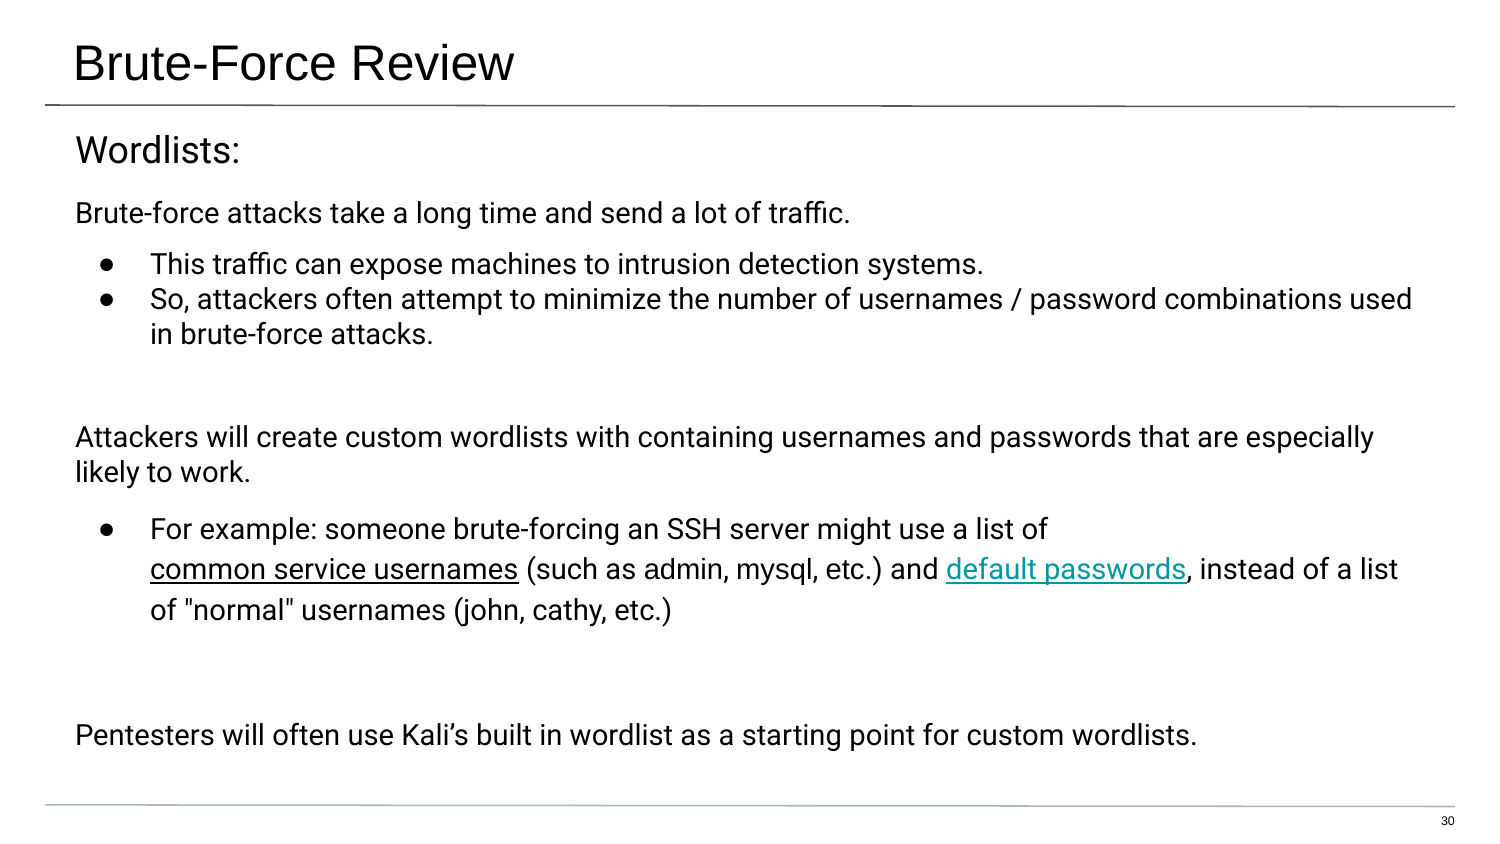

# Brute-Force Review
Wordlists:
Brute-force attacks take a long time and send a lot of traffic.
This traffic can expose machines to intrusion detection systems.
So, attackers often attempt to minimize the number of usernames / password combinations used in brute-force attacks.

Attackers will create custom wordlists with containing usernames and passwords that are especially likely to work.
For example: someone brute-forcing an SSH server might use a list of common service usernames (such as admin, mysql, etc.) and default passwords, instead of a list of "normal" usernames (john, cathy, etc.)

Pentesters will often use Kali’s built in wordlist as a starting point for custom wordlists.

30